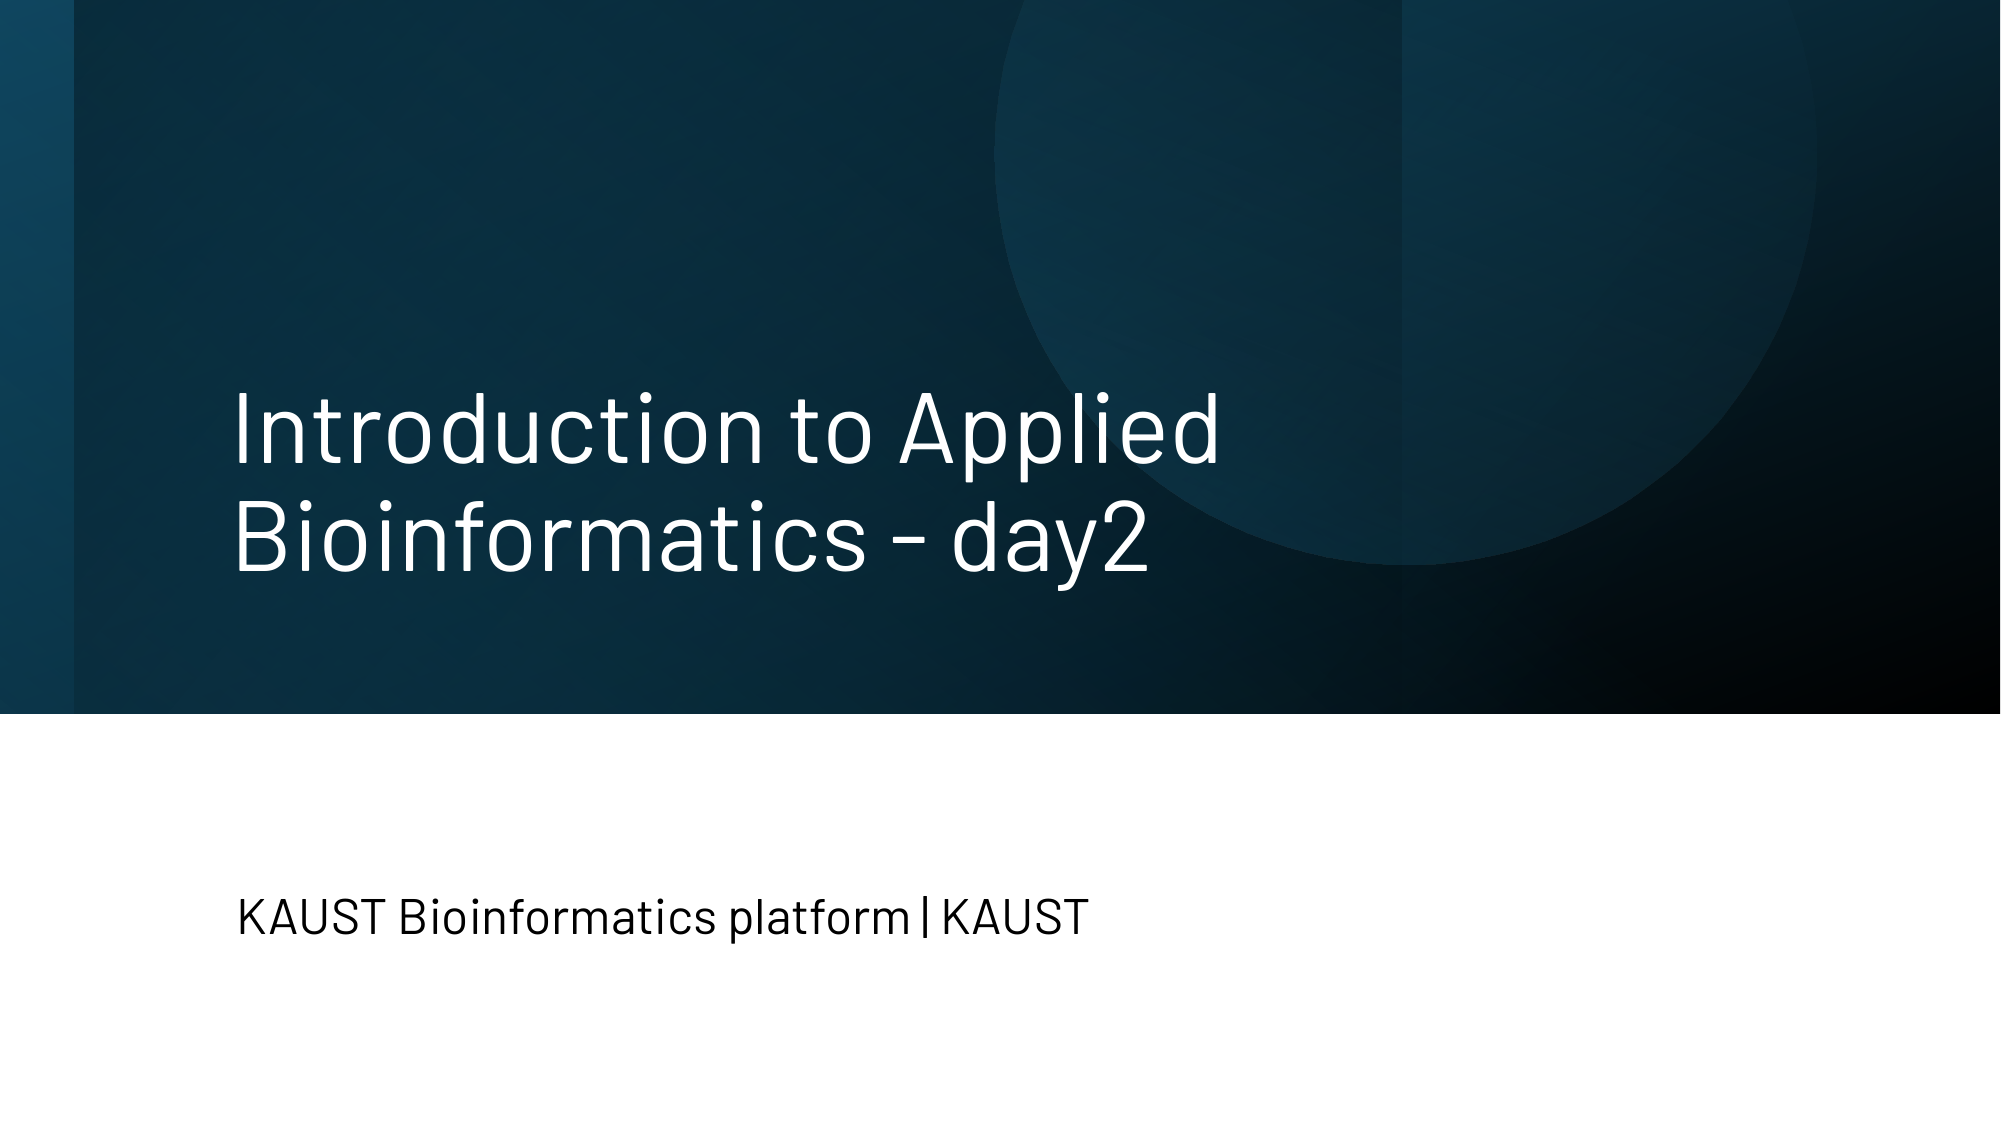

# Introduction to Applied Bioinformatics - day2
KAUST Bioinformatics platform | KAUST